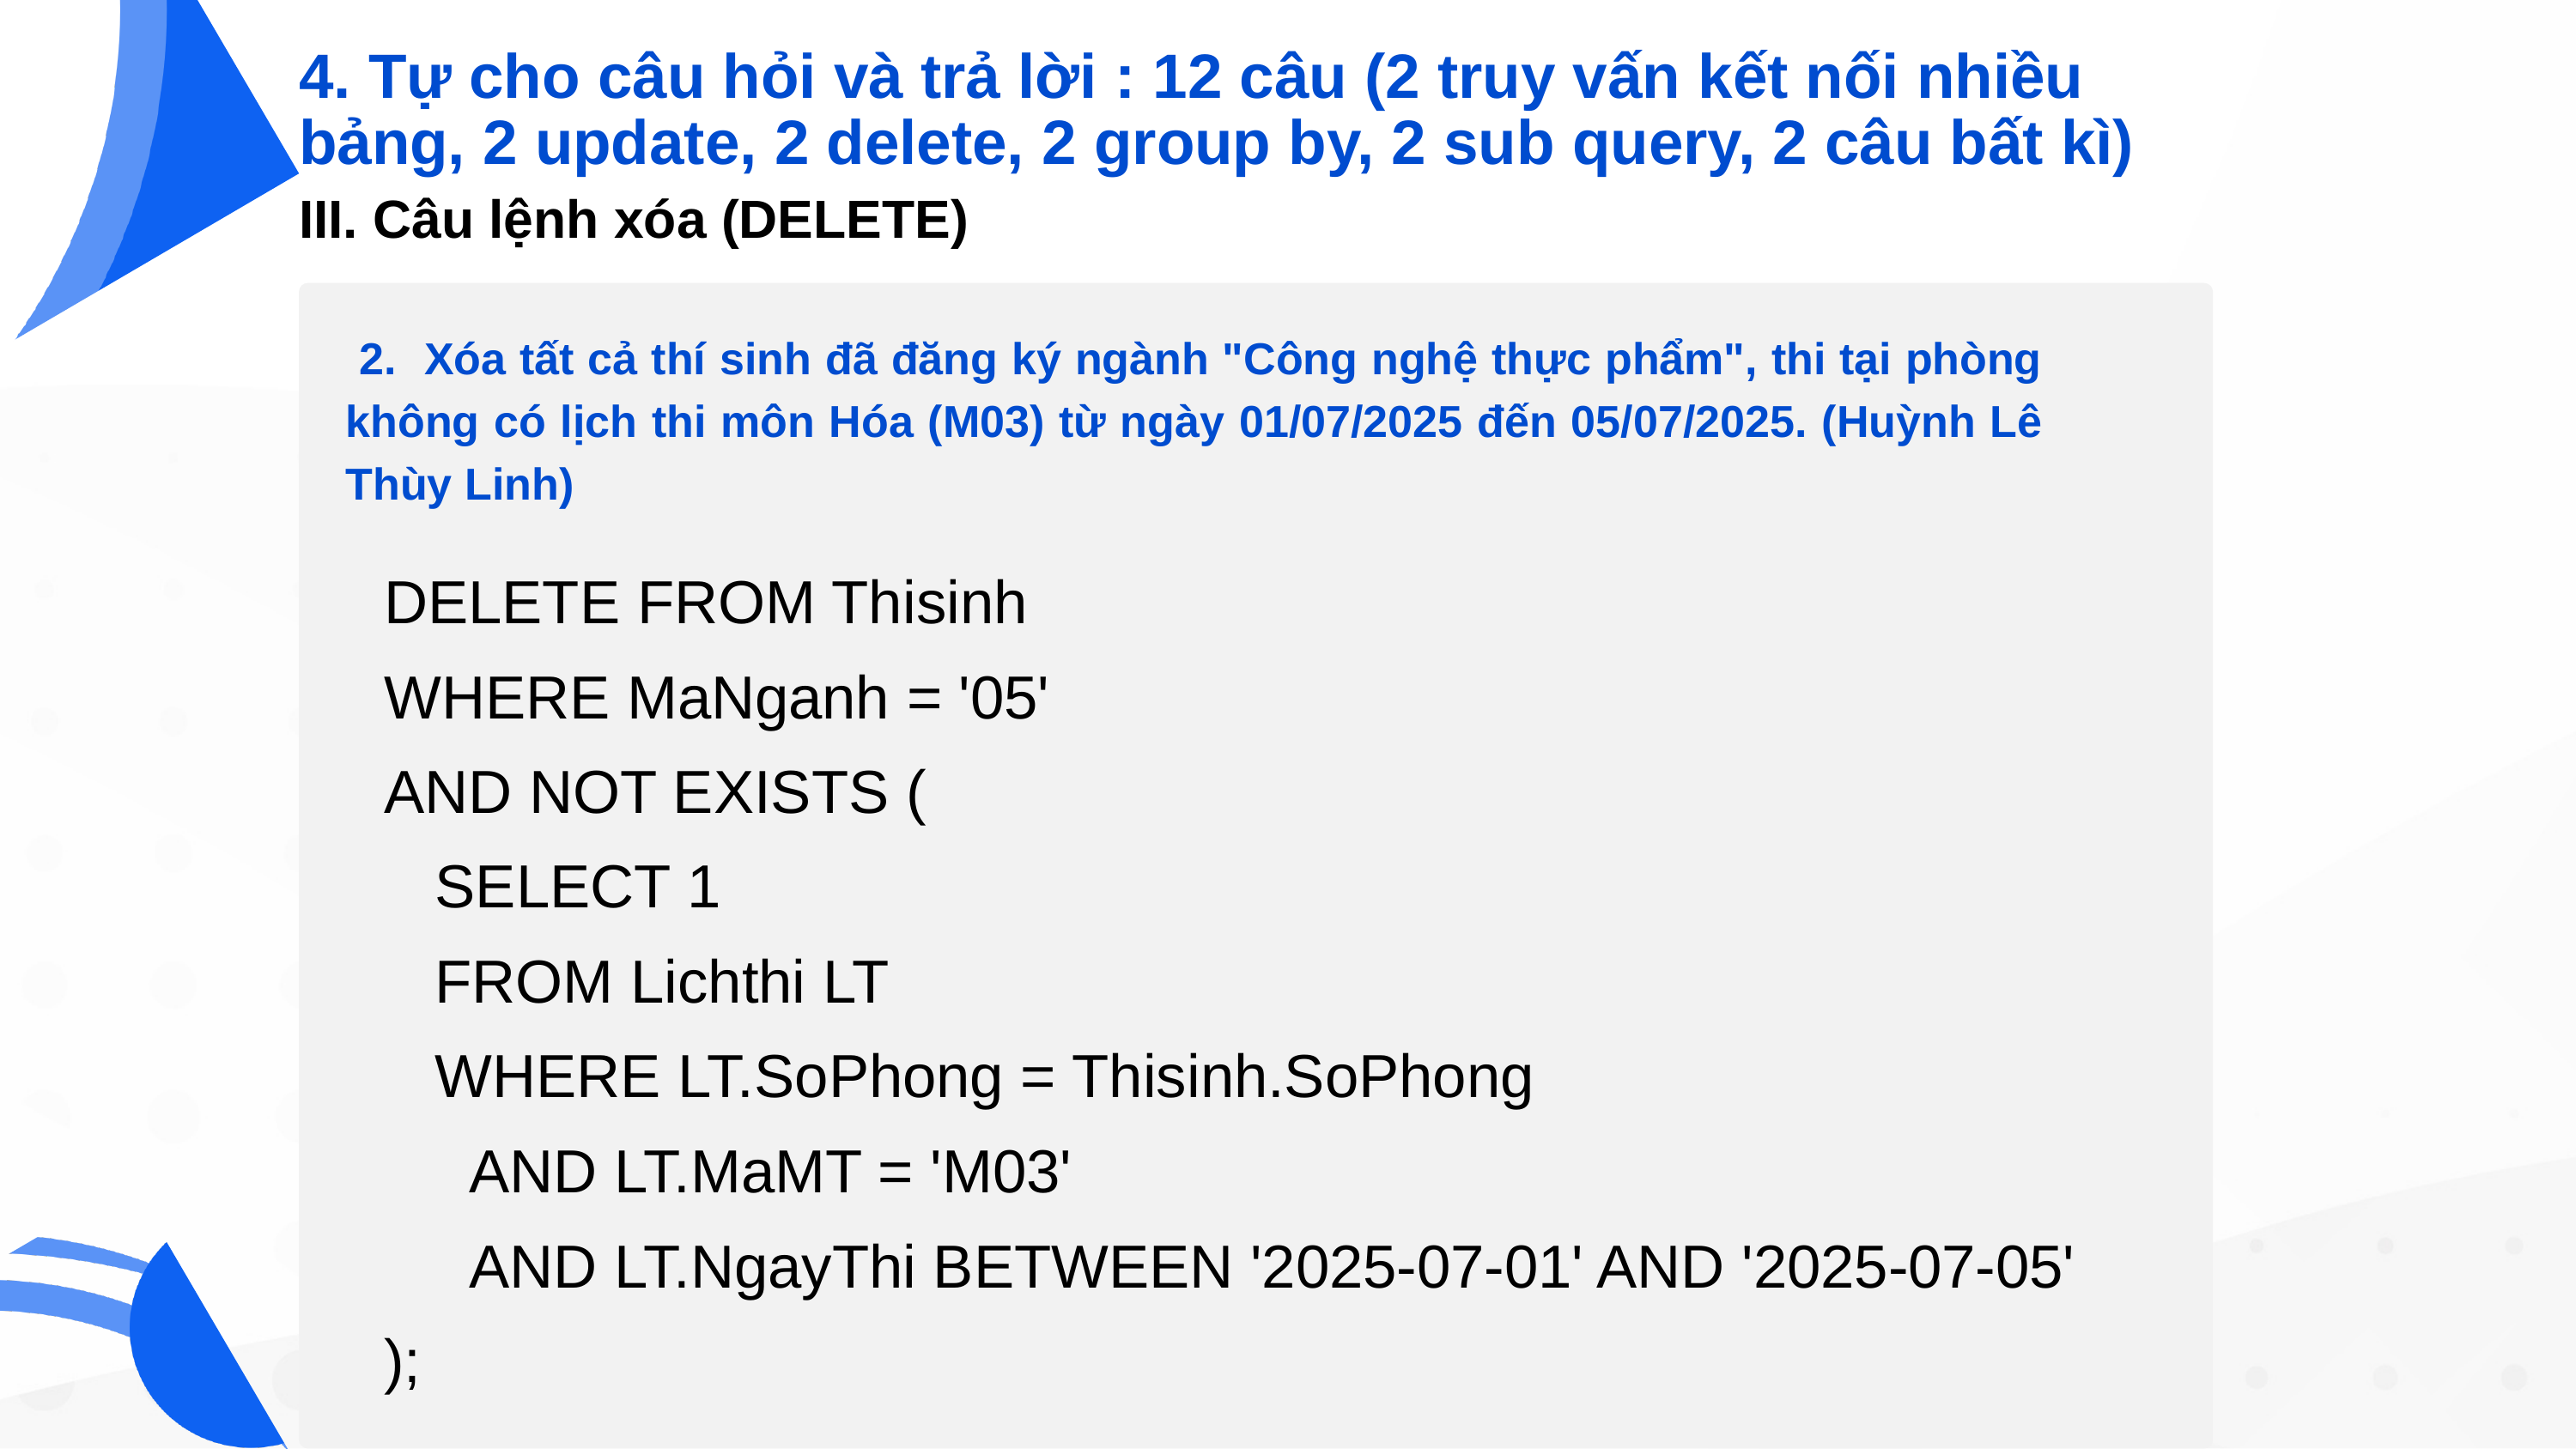

4. Tự cho câu hỏi và trả lời : 12 câu (2 truy vấn kết nối nhiều bảng, 2 update, 2 delete, 2 group by, 2 sub query, 2 câu bất kì)
III. Câu lệnh xóa (DELETE)

 2.  Xóa tất cả thí sinh đã đăng ký ngành "Công nghệ thực phẩm", thi tại phòng không có lịch thi môn Hóa (M03) từ ngày 01/07/2025 đến 05/07/2025. (Huỳnh Lê Thùy Linh)

DELETE FROM Thisinh
WHERE MaNganh = '05'
AND NOT EXISTS (
   SELECT 1
   FROM Lichthi LT
   WHERE LT.SoPhong = Thisinh.SoPhong
     AND LT.MaMT = 'M03'
     AND LT.NgayThi BETWEEN '2025-07-01' AND '2025-07-05'
);